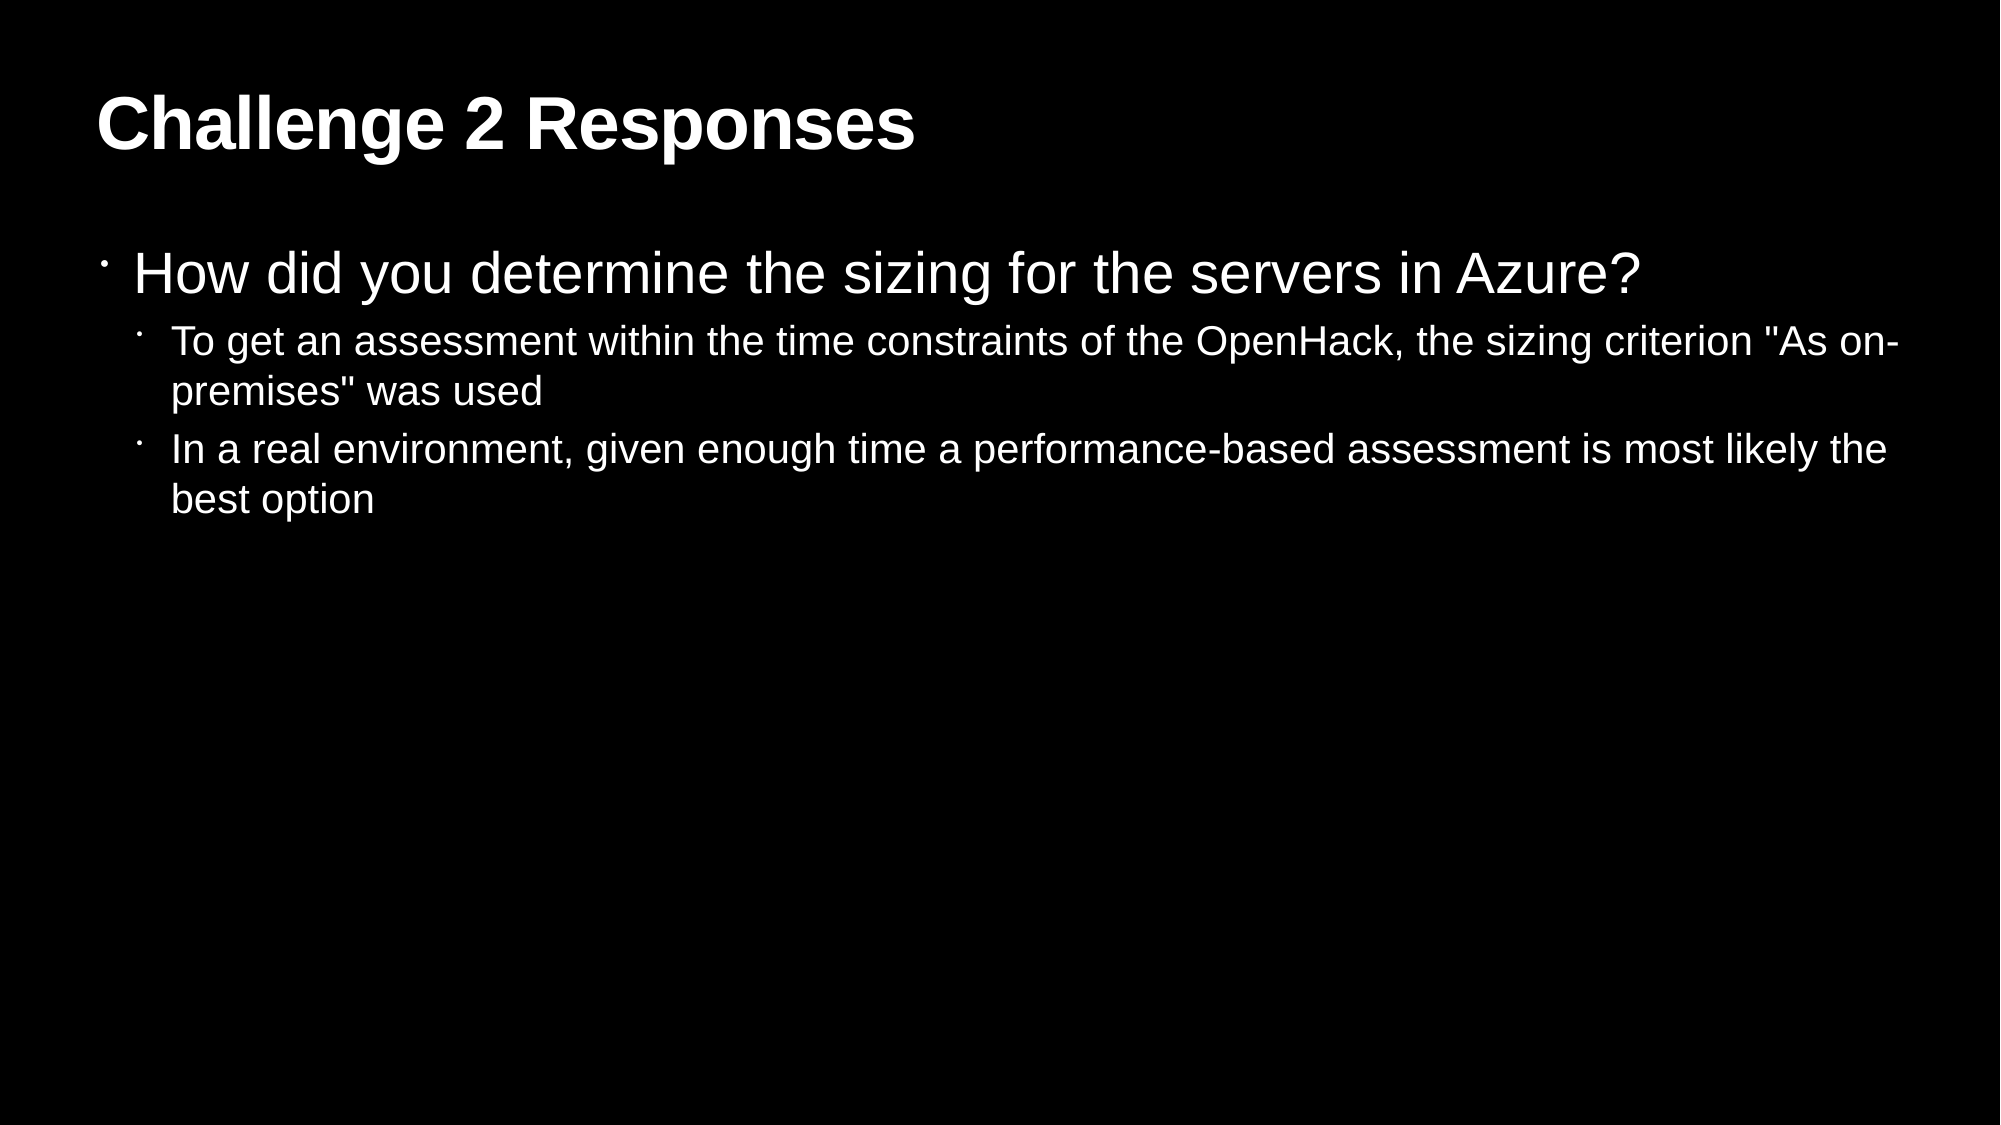

# Challenge 2 Responses
How did you determine the sizing for the servers in Azure?
To get an assessment within the time constraints of the OpenHack, the sizing criterion "As on-premises" was used
In a real environment, given enough time a performance-based assessment is most likely the best option